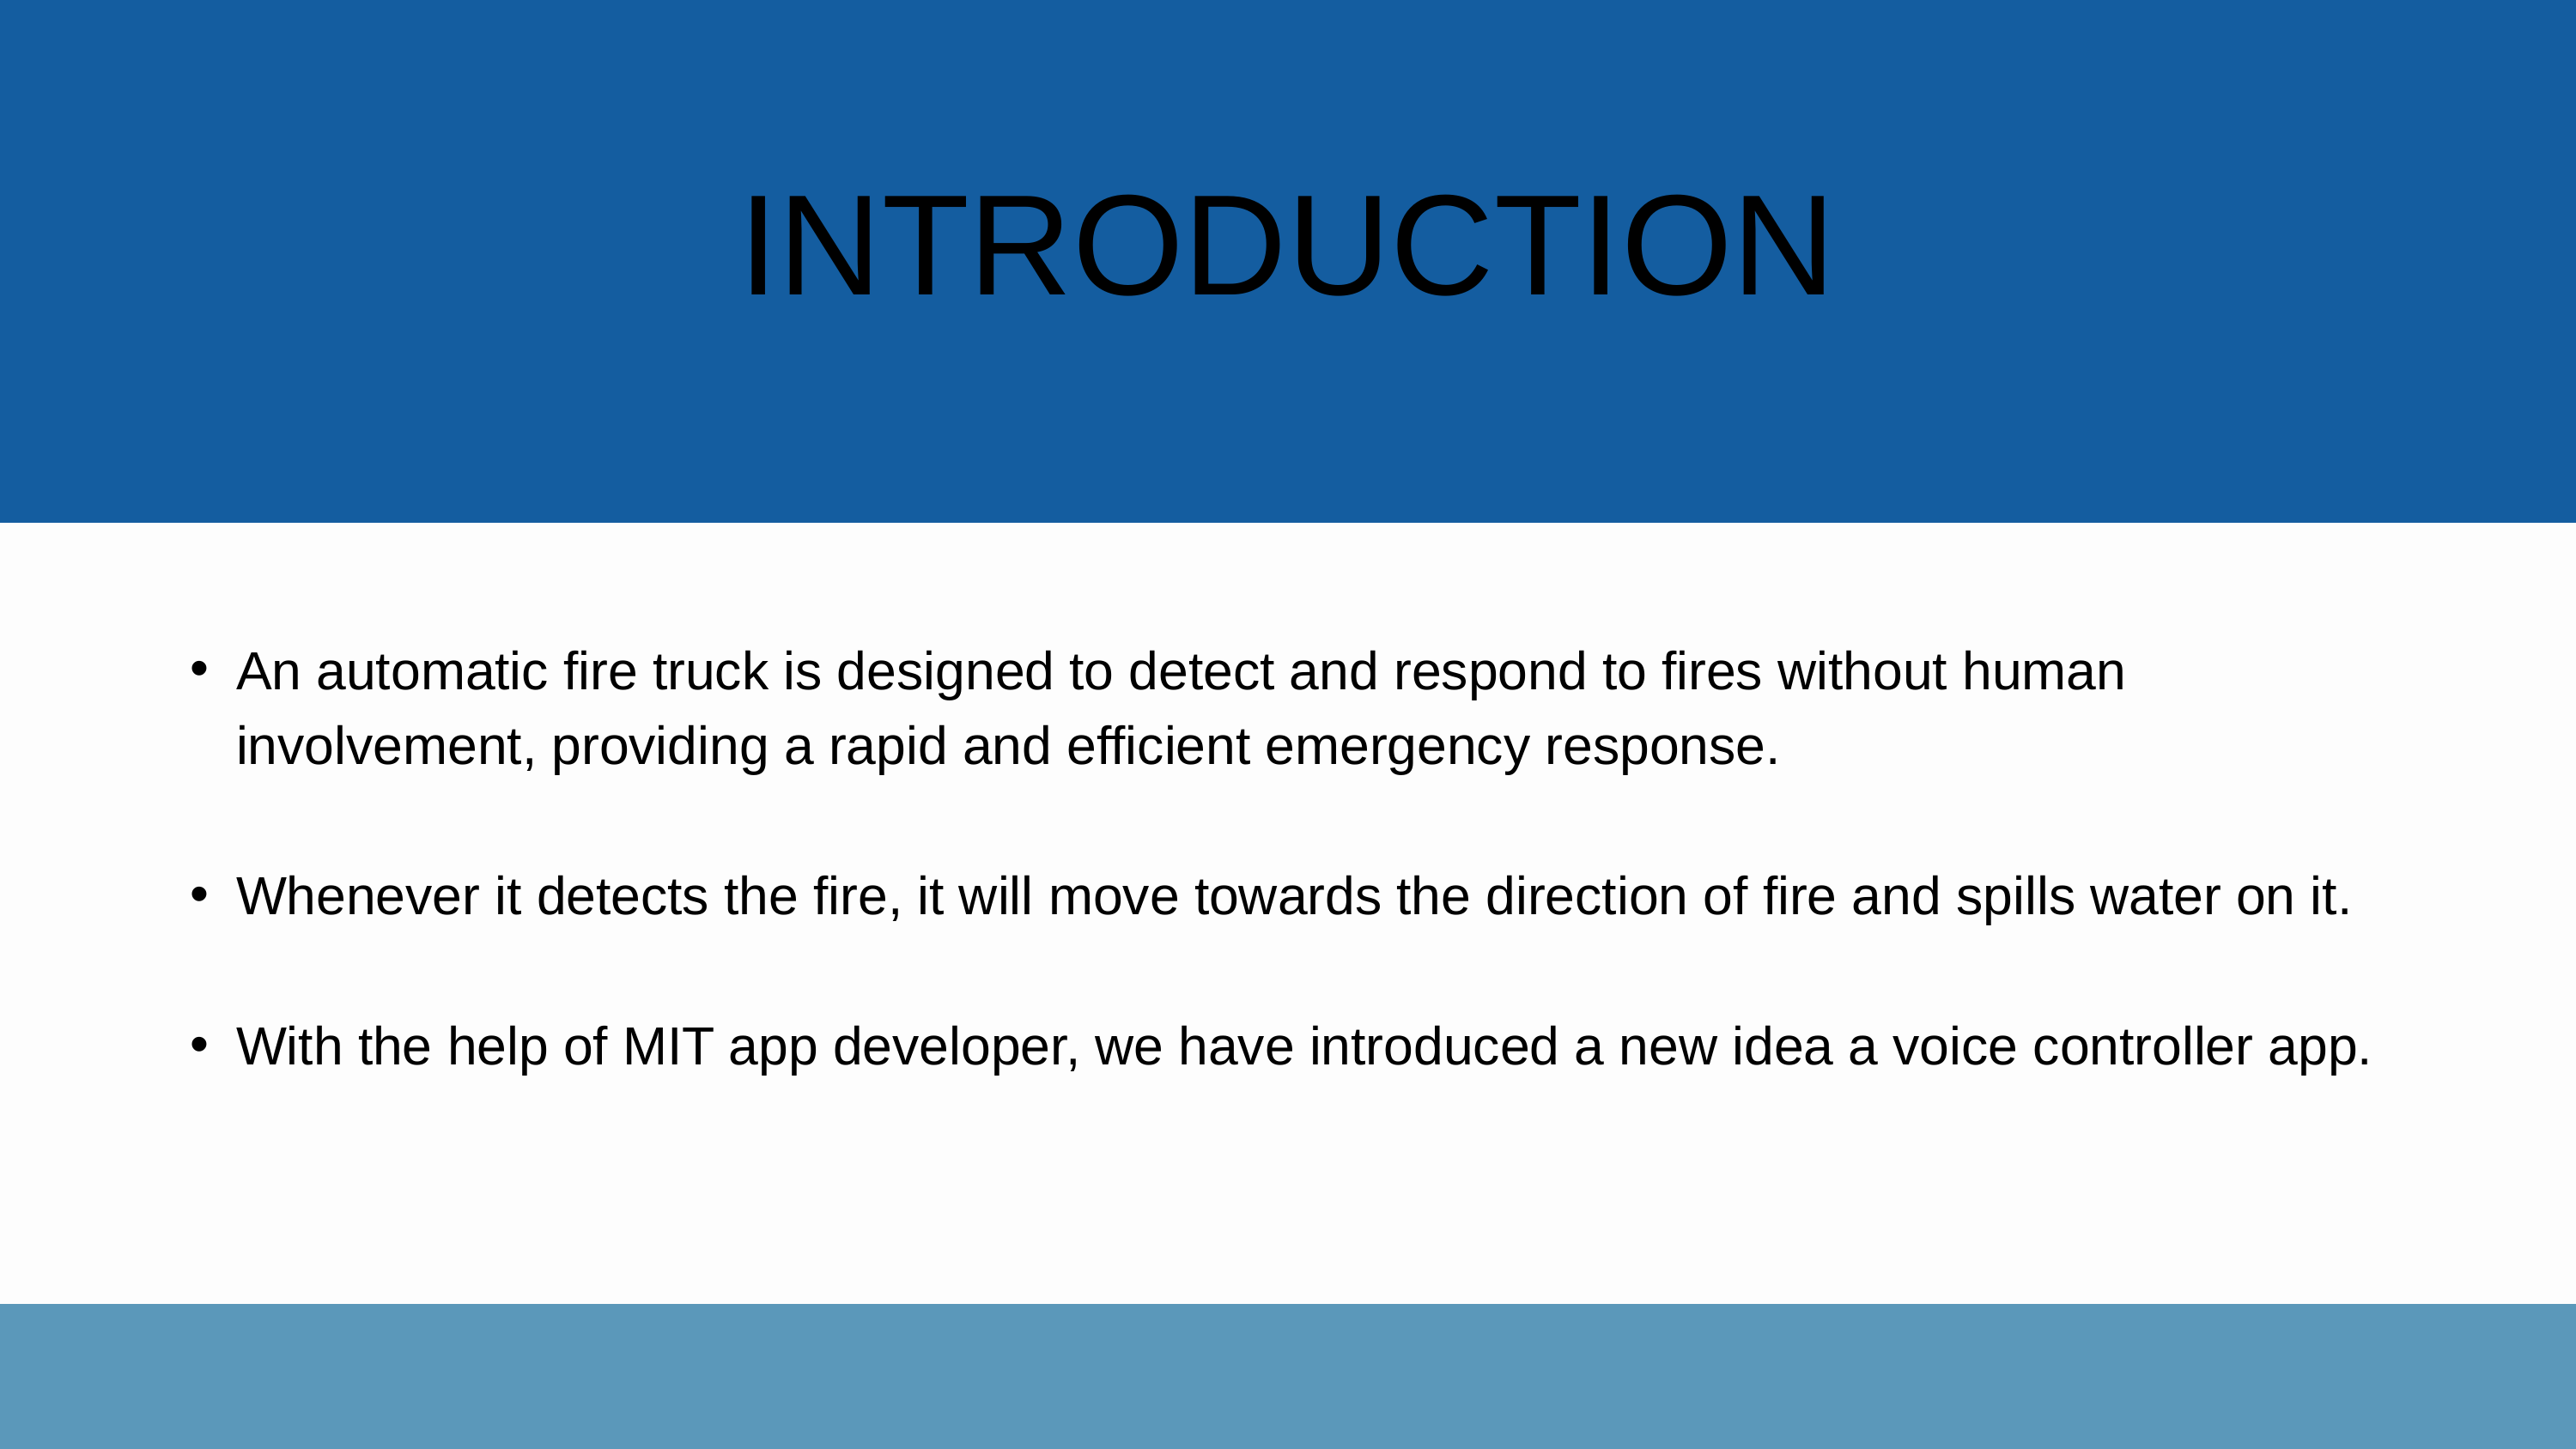

INTRODUCTION
An automatic fire truck is designed to detect and respond to fires without human involvement, providing a rapid and efficient emergency response.

Whenever it detects the fire, it will move towards the direction of fire and spills water on it.

With the help of MIT app developer, we have introduced a new idea a voice controller app.